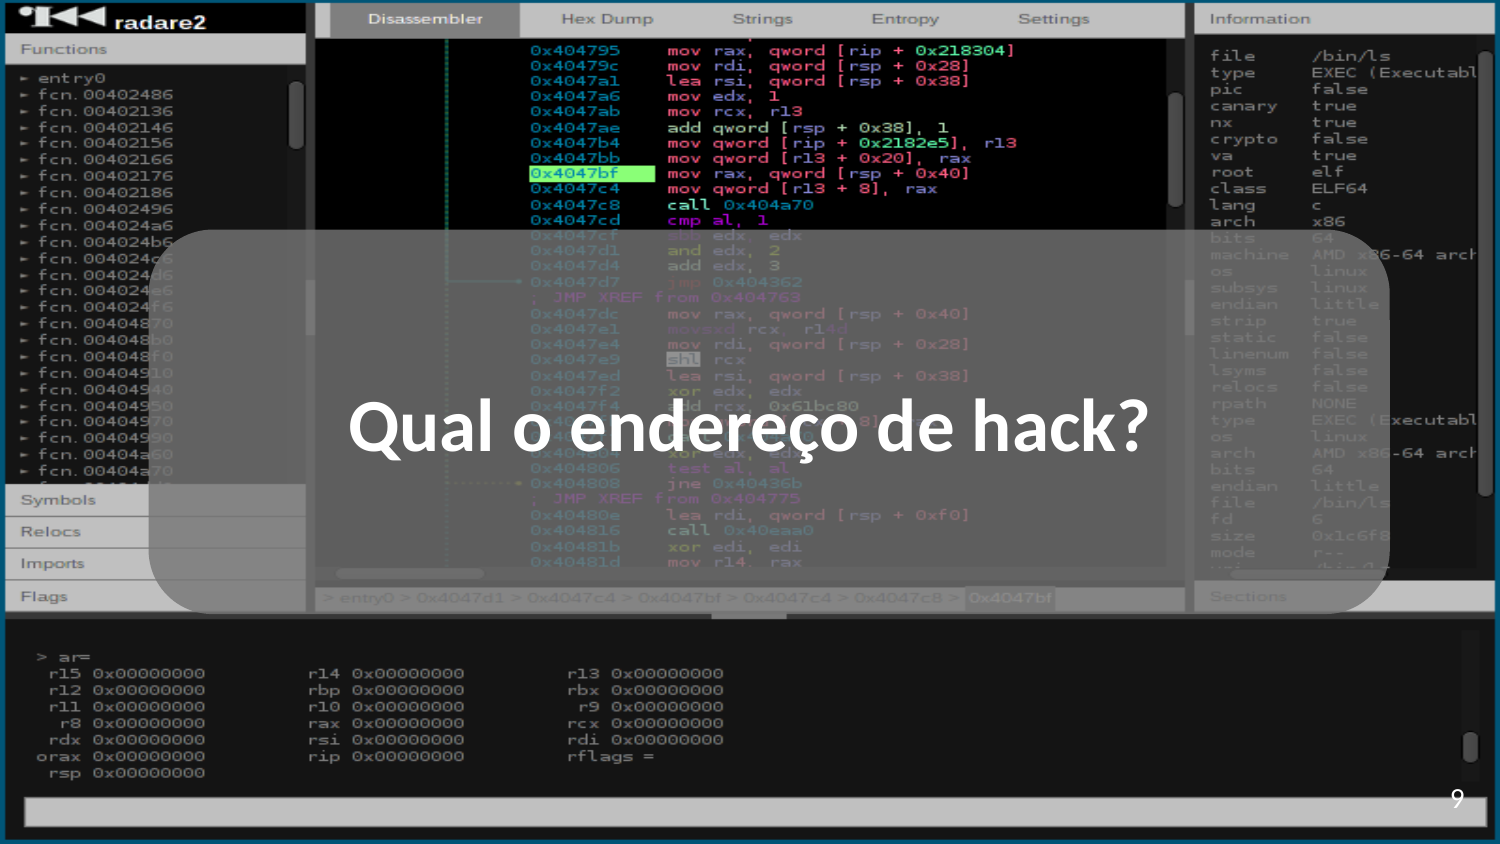

# Qual o endereço de hack?
9